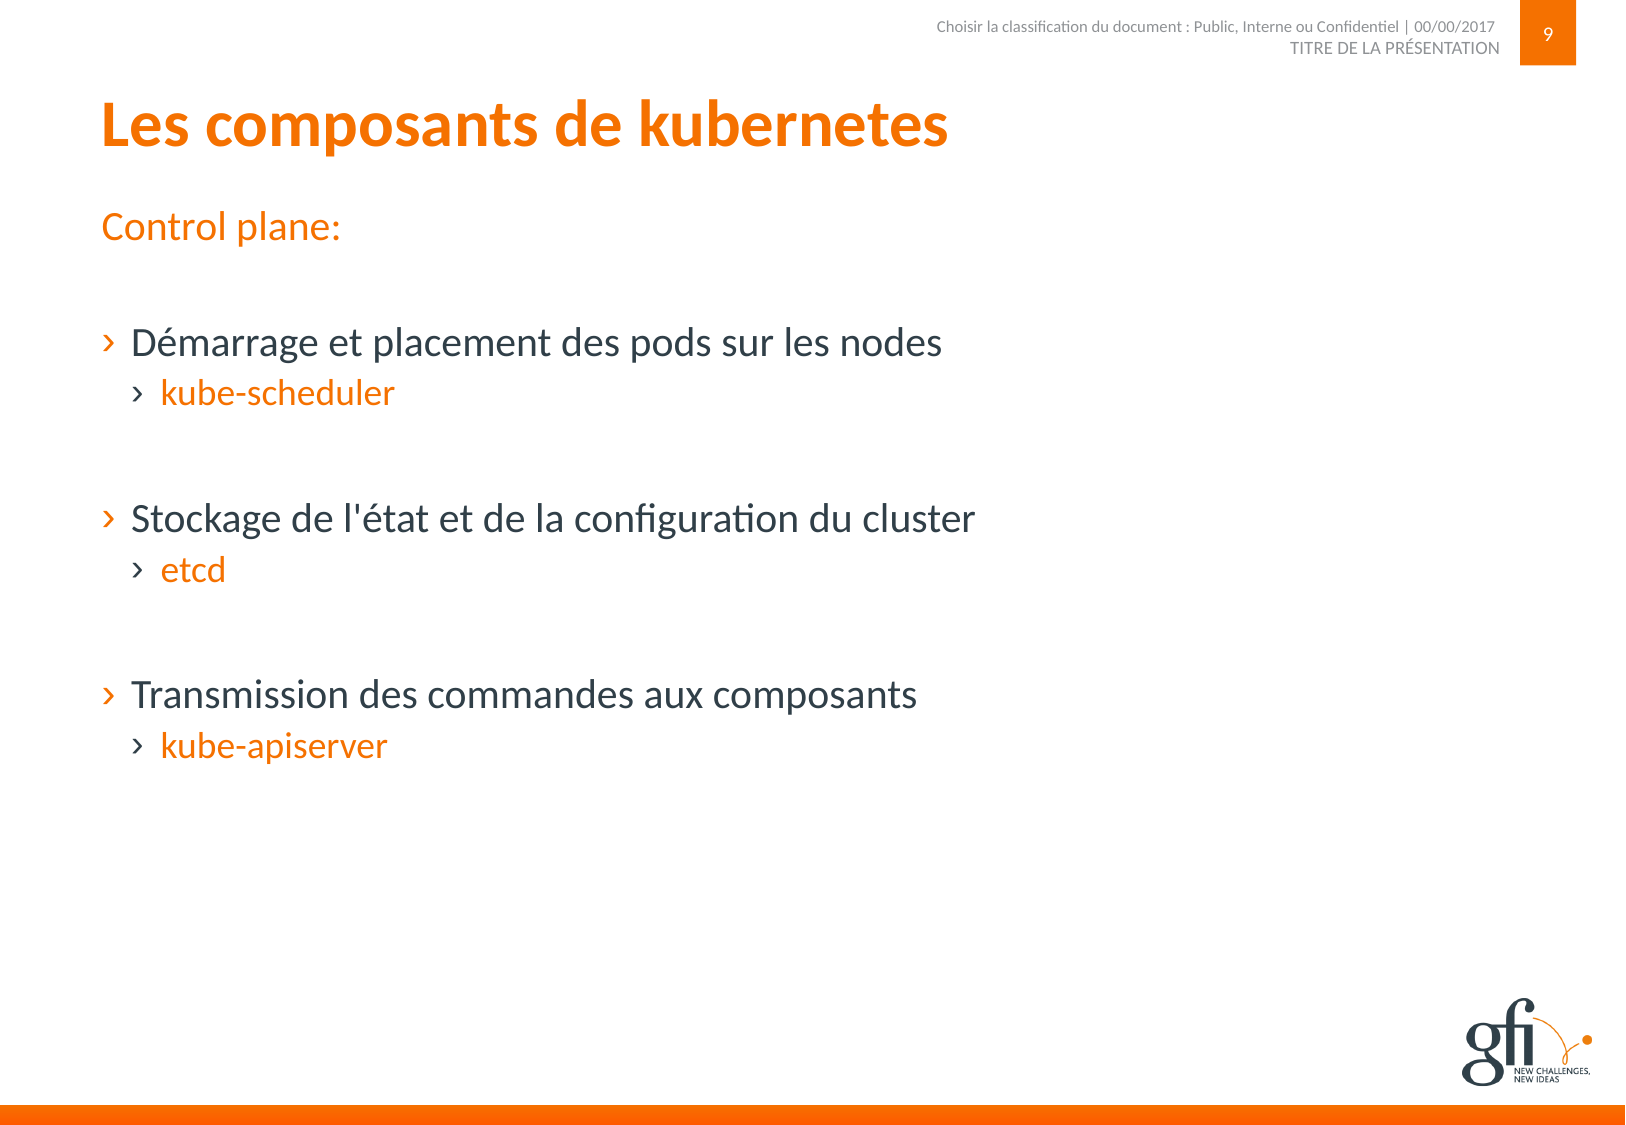

9
TITRE DE LA PRÉSENTATION
Choisir la classification du document : Public, Interne ou Confidentiel | 00/00/2017
# Les composants de kubernetes
Control plane:

Démarrage et placement des pods sur les nodes
kube-scheduler

Stockage de l'état et de la configuration du cluster
etcd

Transmission des commandes aux composants
kube-apiserver